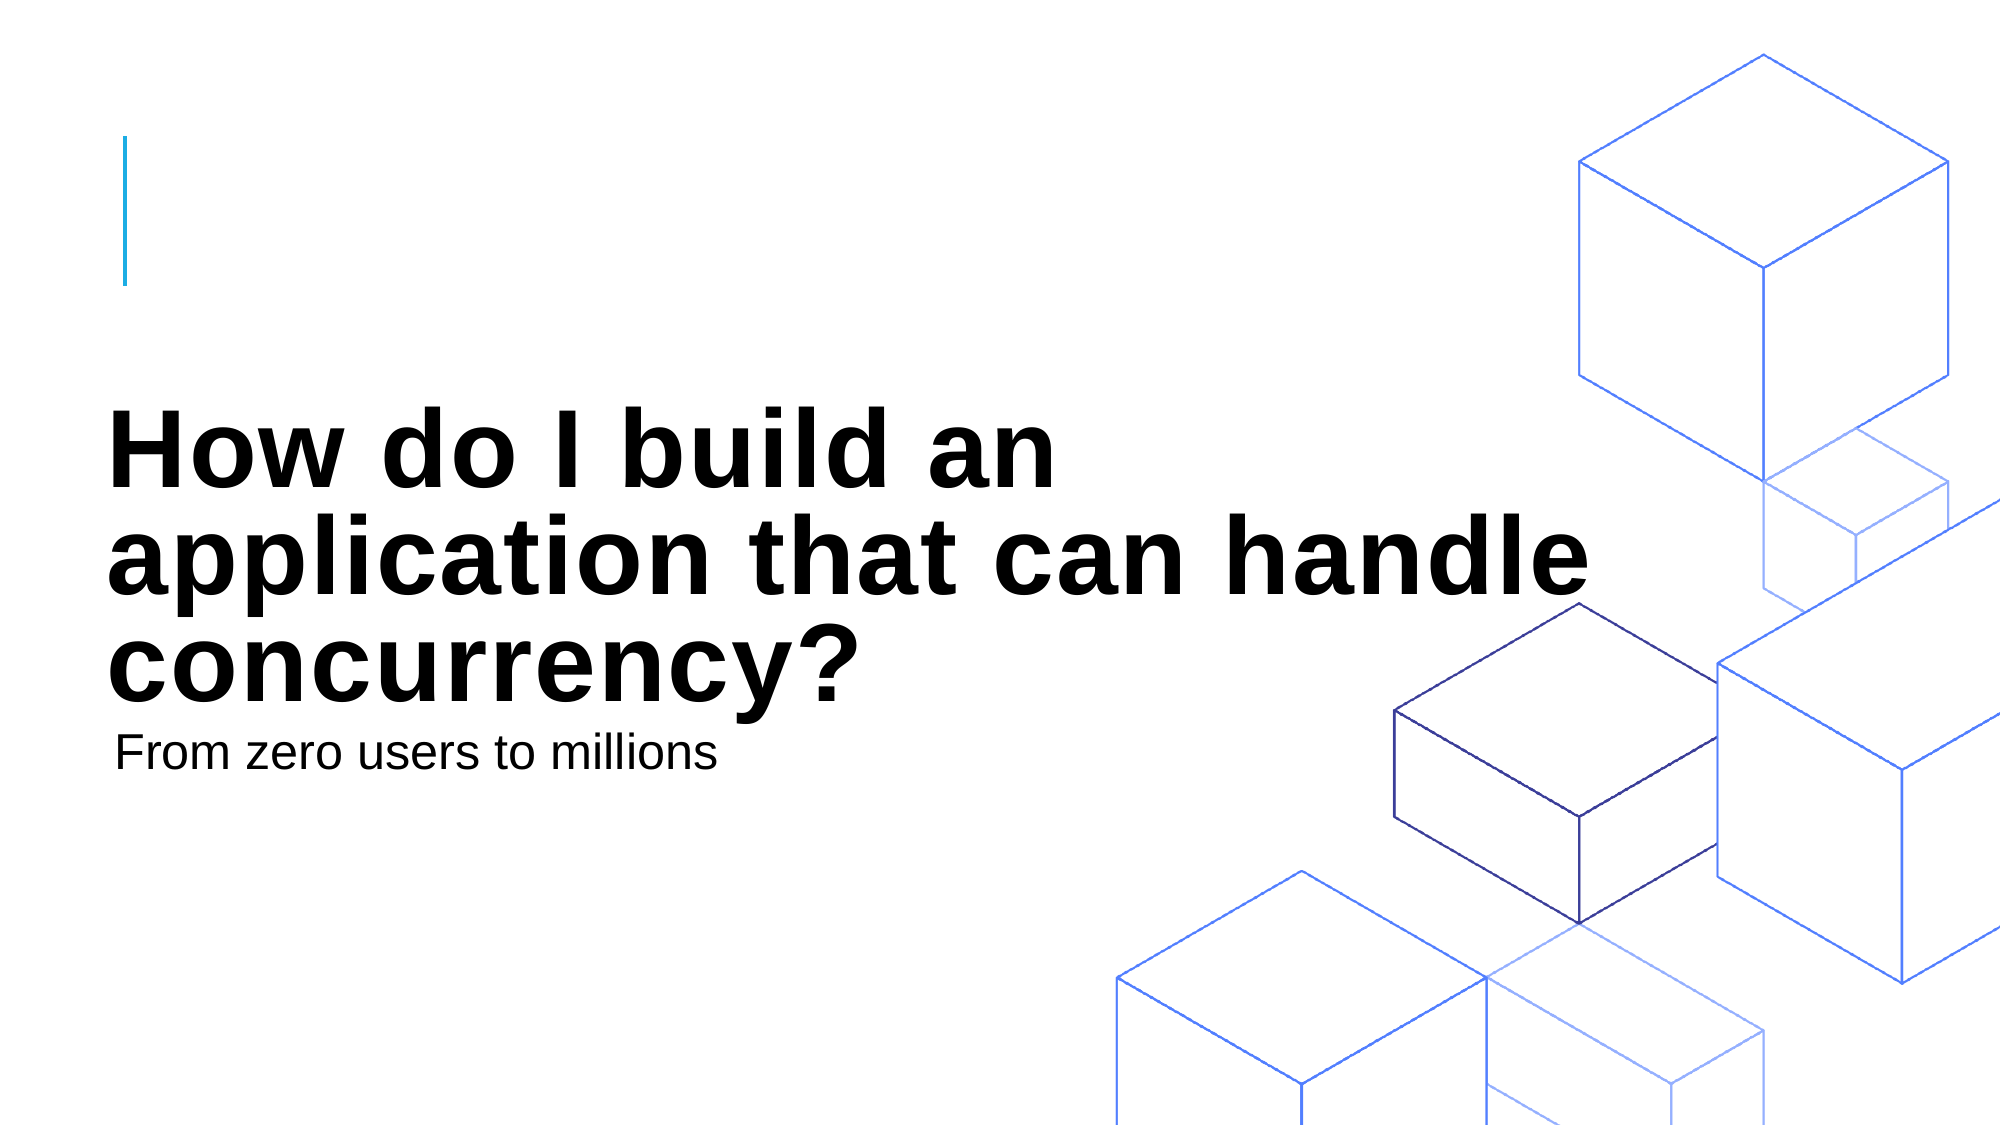

# How do I build an application that can handle concurrency?
From zero users to millions